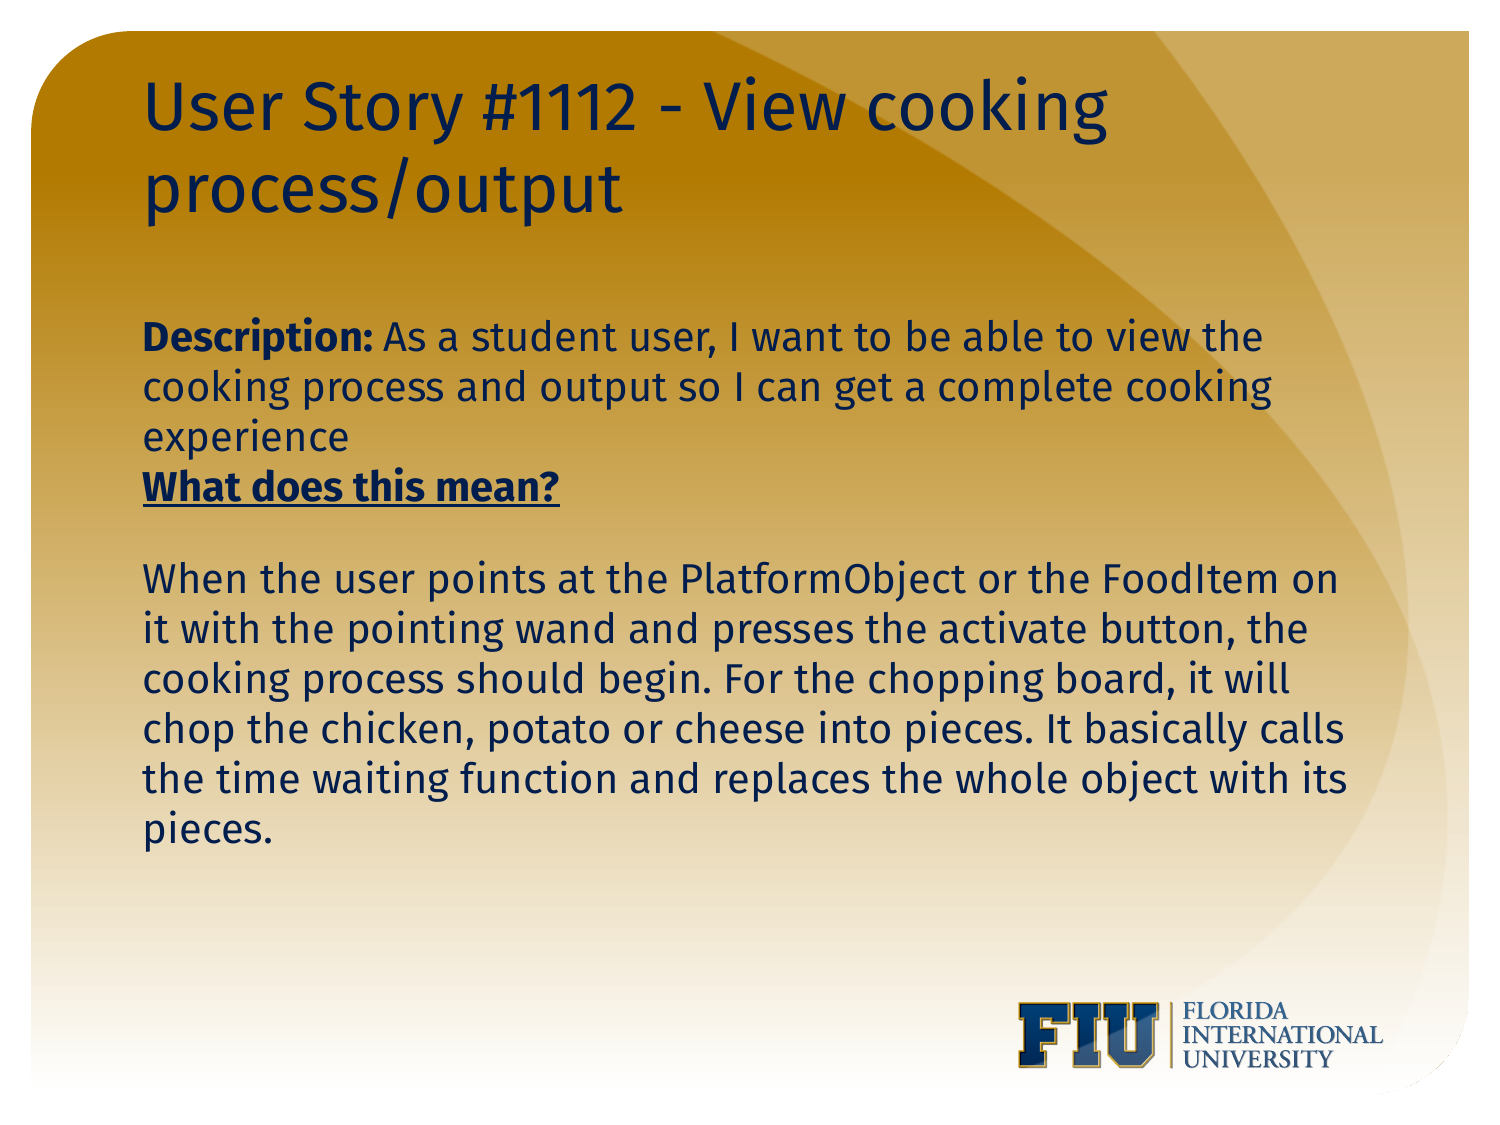

# User Story #1112 - View cooking process/output
Description: As a student user, I want to be able to view the cooking process and output so I can get a complete cooking experience
What does this mean?
When the user points at the PlatformObject or the FoodItem on it with the pointing wand and presses the activate button, the cooking process should begin. For the chopping board, it will chop the chicken, potato or cheese into pieces. It basically calls the time waiting function and replaces the whole object with its pieces.